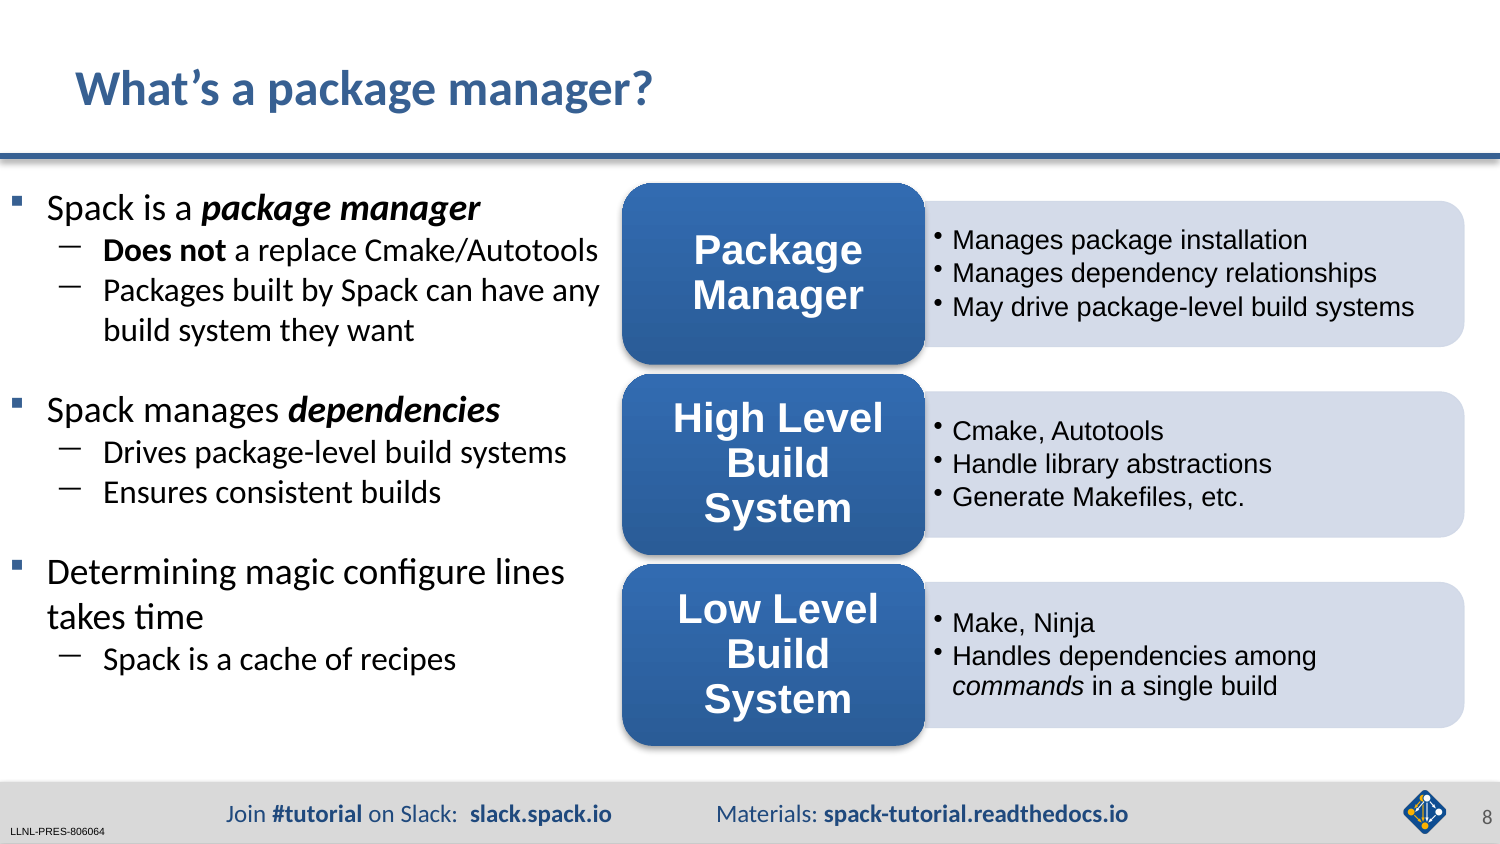

# What’s a package manager?
Spack is a package manager
Does not a replace Cmake/Autotools
Packages built by Spack can have any build system they want
Spack manages dependencies
Drives package-level build systems
Ensures consistent builds
Determining magic configure lines takes time
Spack is a cache of recipes
Manages package installation
Manages dependency relationships
May drive package-level build systems
Package Manager
Cmake, Autotools
Handle library abstractions
Generate Makefiles, etc.
High Level Build System
Make, Ninja
Handles dependencies among commands in a single build
Low Level Build System